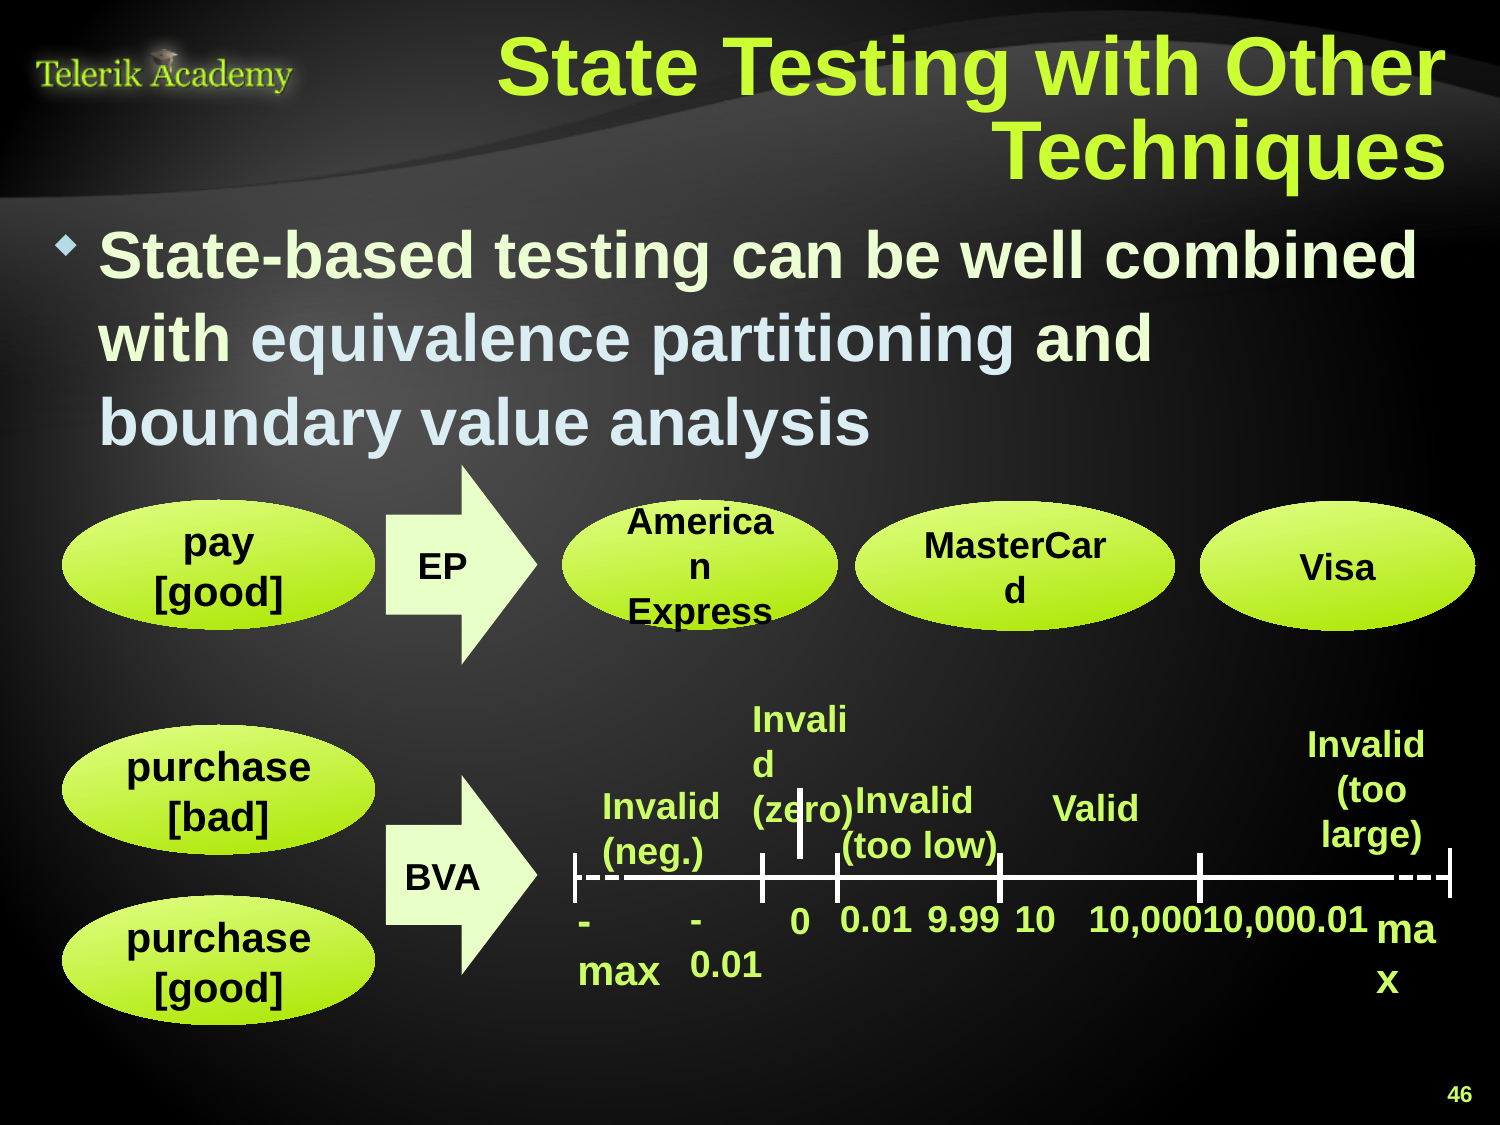

# State Testing with Other Techniques
State-based testing can be well combined with equivalence partitioning and boundary value analysis

EP
pay
[good]
American Express
MasterCard
Visa
Invalid
(zero)
Invalid
(too large)
purchase
[bad]
Invalid
(too low)
BVA
Invalid
(neg.)
Valid
-max
-0.01
0.01
9.99
10
10,000
10,000.01
0
max
purchase
[good]
46